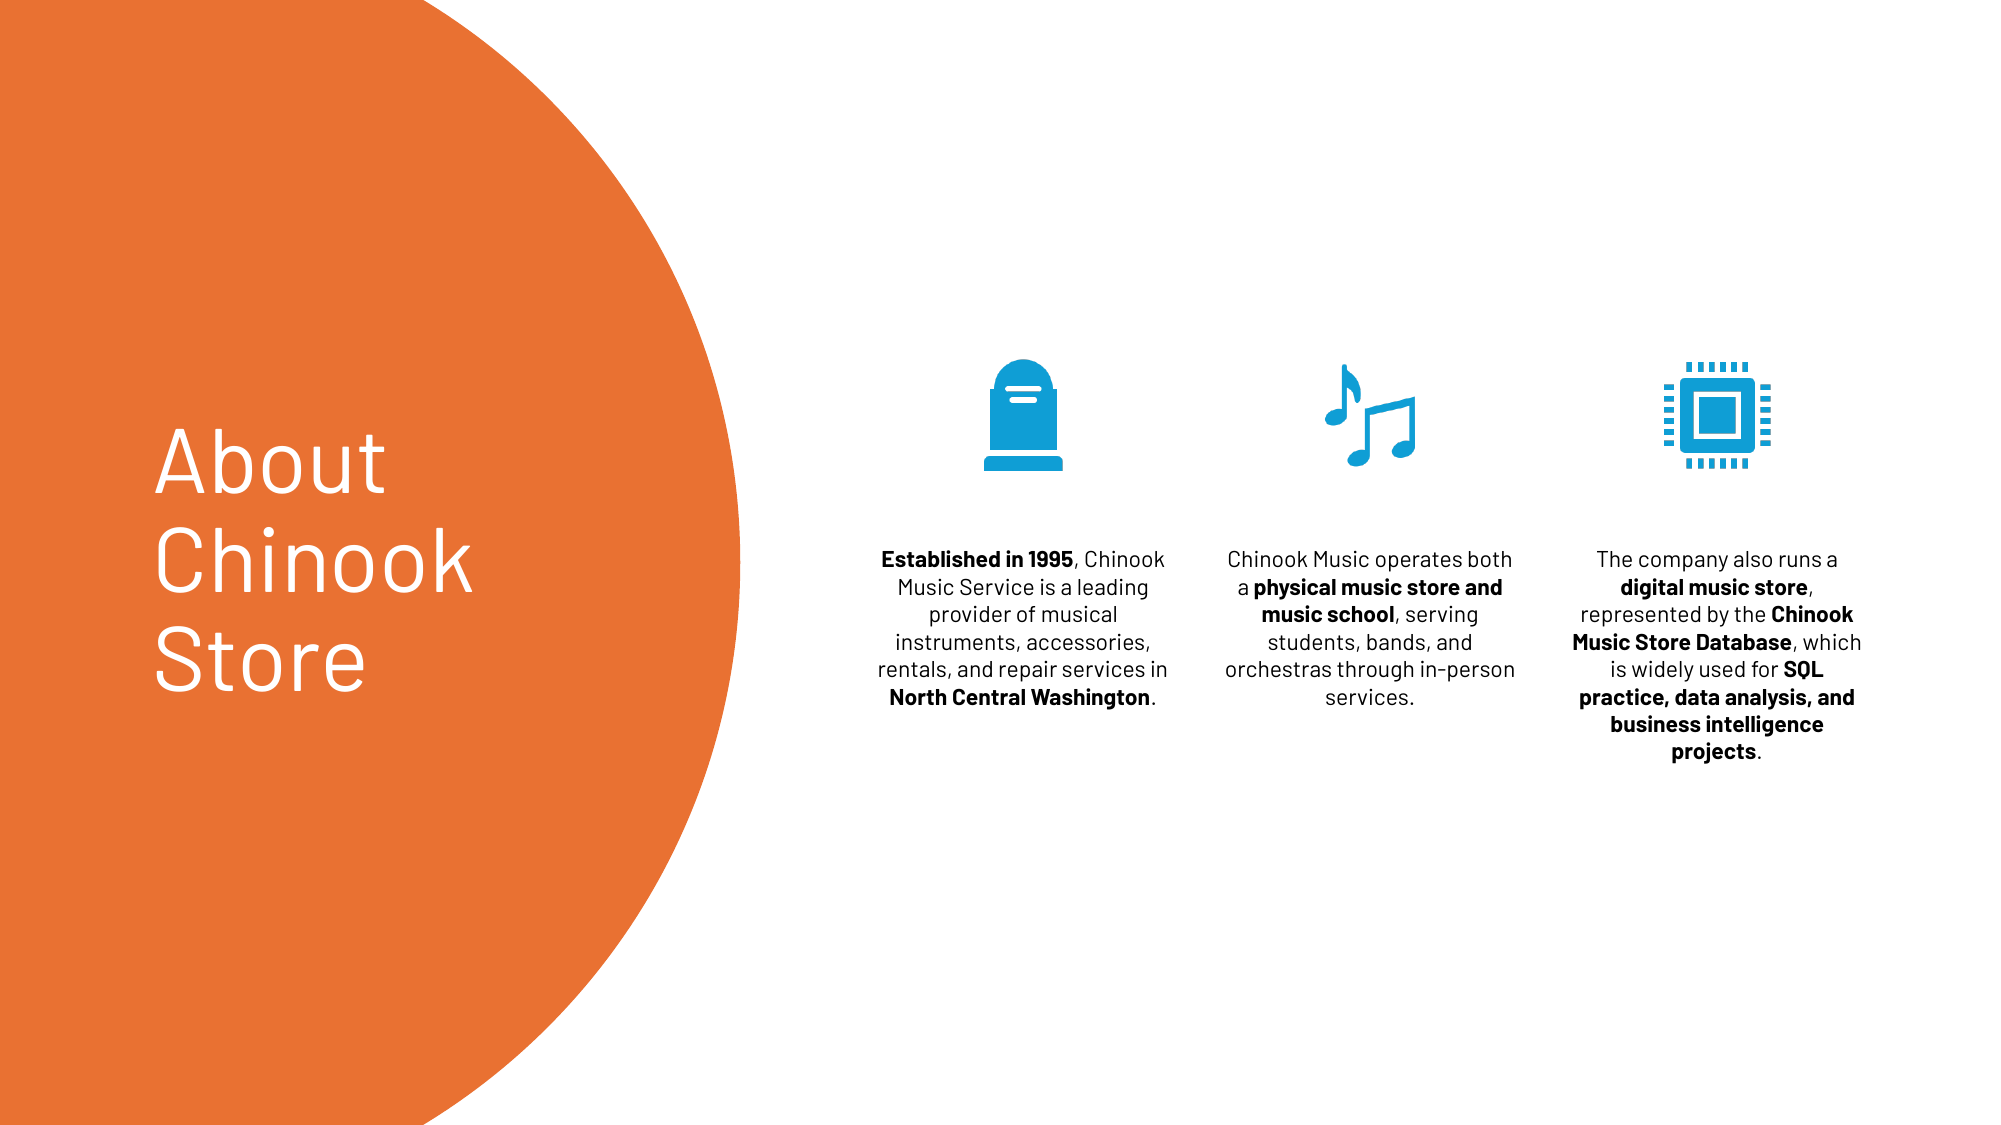

Established in 1995, Chinook Music Service is a leading provider of musical instruments, accessories, rentals, and repair services in North Central Washington.
Chinook Music operates both a physical music store and music school, serving students, bands, and orchestras through in-person services.
The company also runs a digital music store, represented by the Chinook Music Store Database, which is widely used for SQL practice, data analysis, and business intelligence projects.
# About Chinook Store